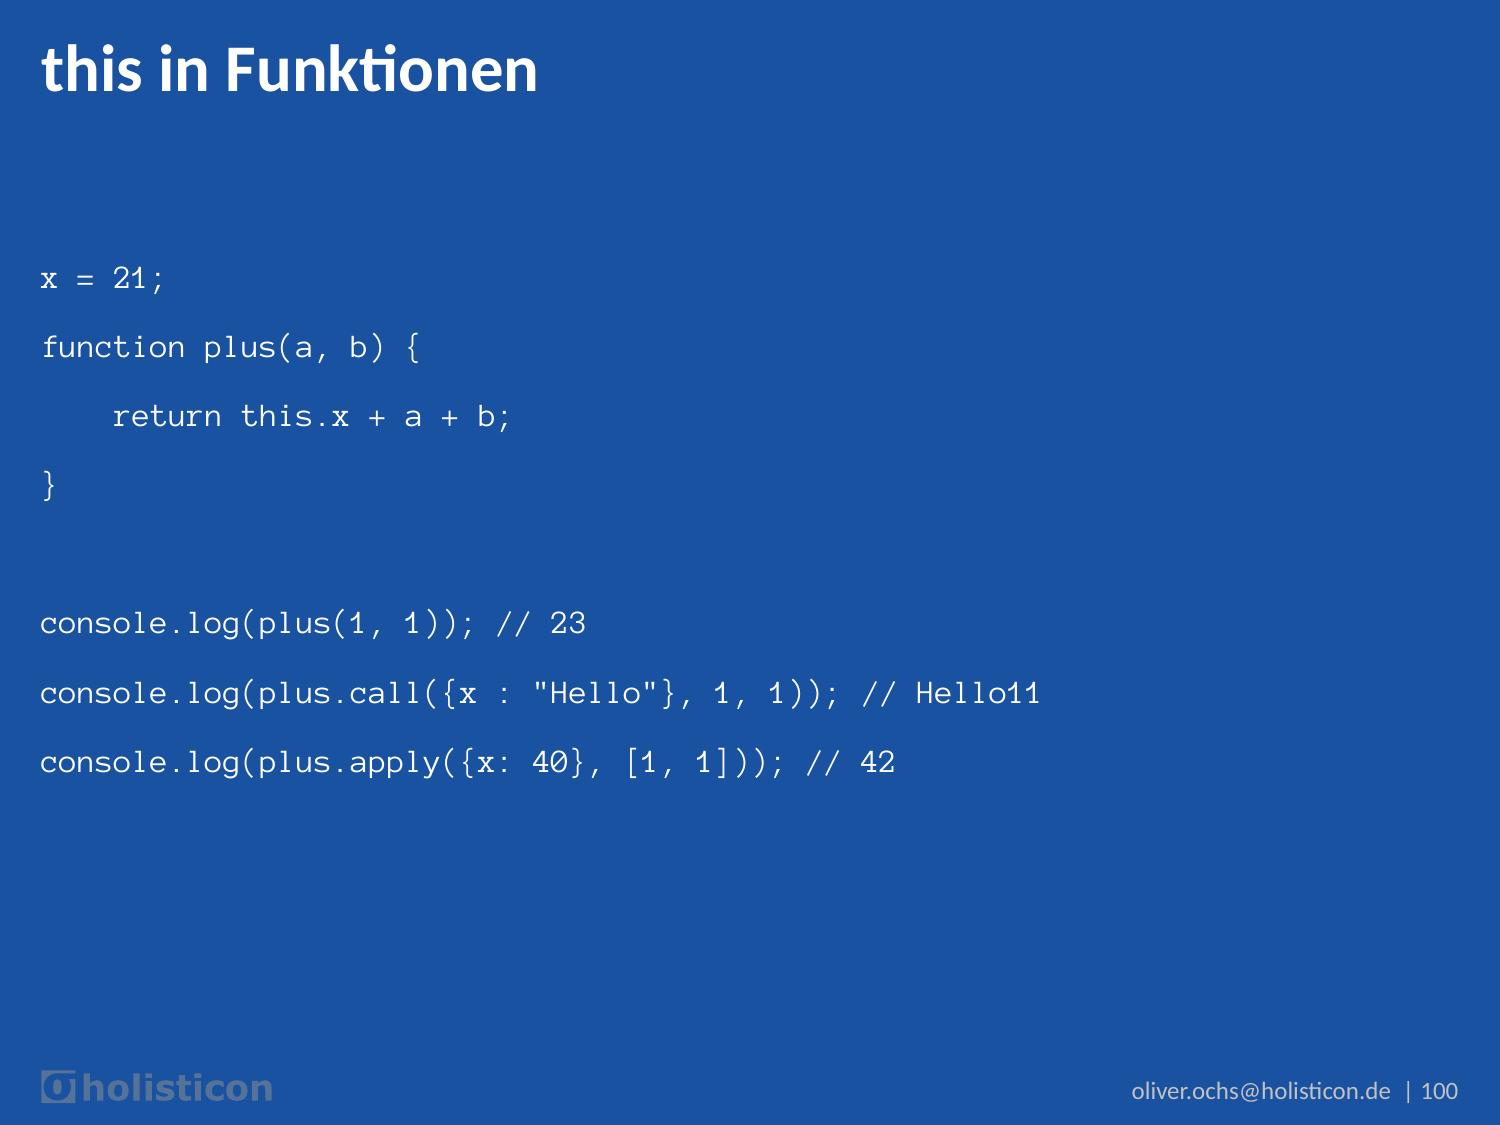

# this in Funktionen
x = 21;
function plus(a, b) {
    return this.x + a + b;
}

console.log(plus(1, 1)); // 23
console.log(plus.call({x : "Hello"}, 1, 1));​ // Hello11
console.log(plus.apply({x: 40}, [1, 1])); // 42